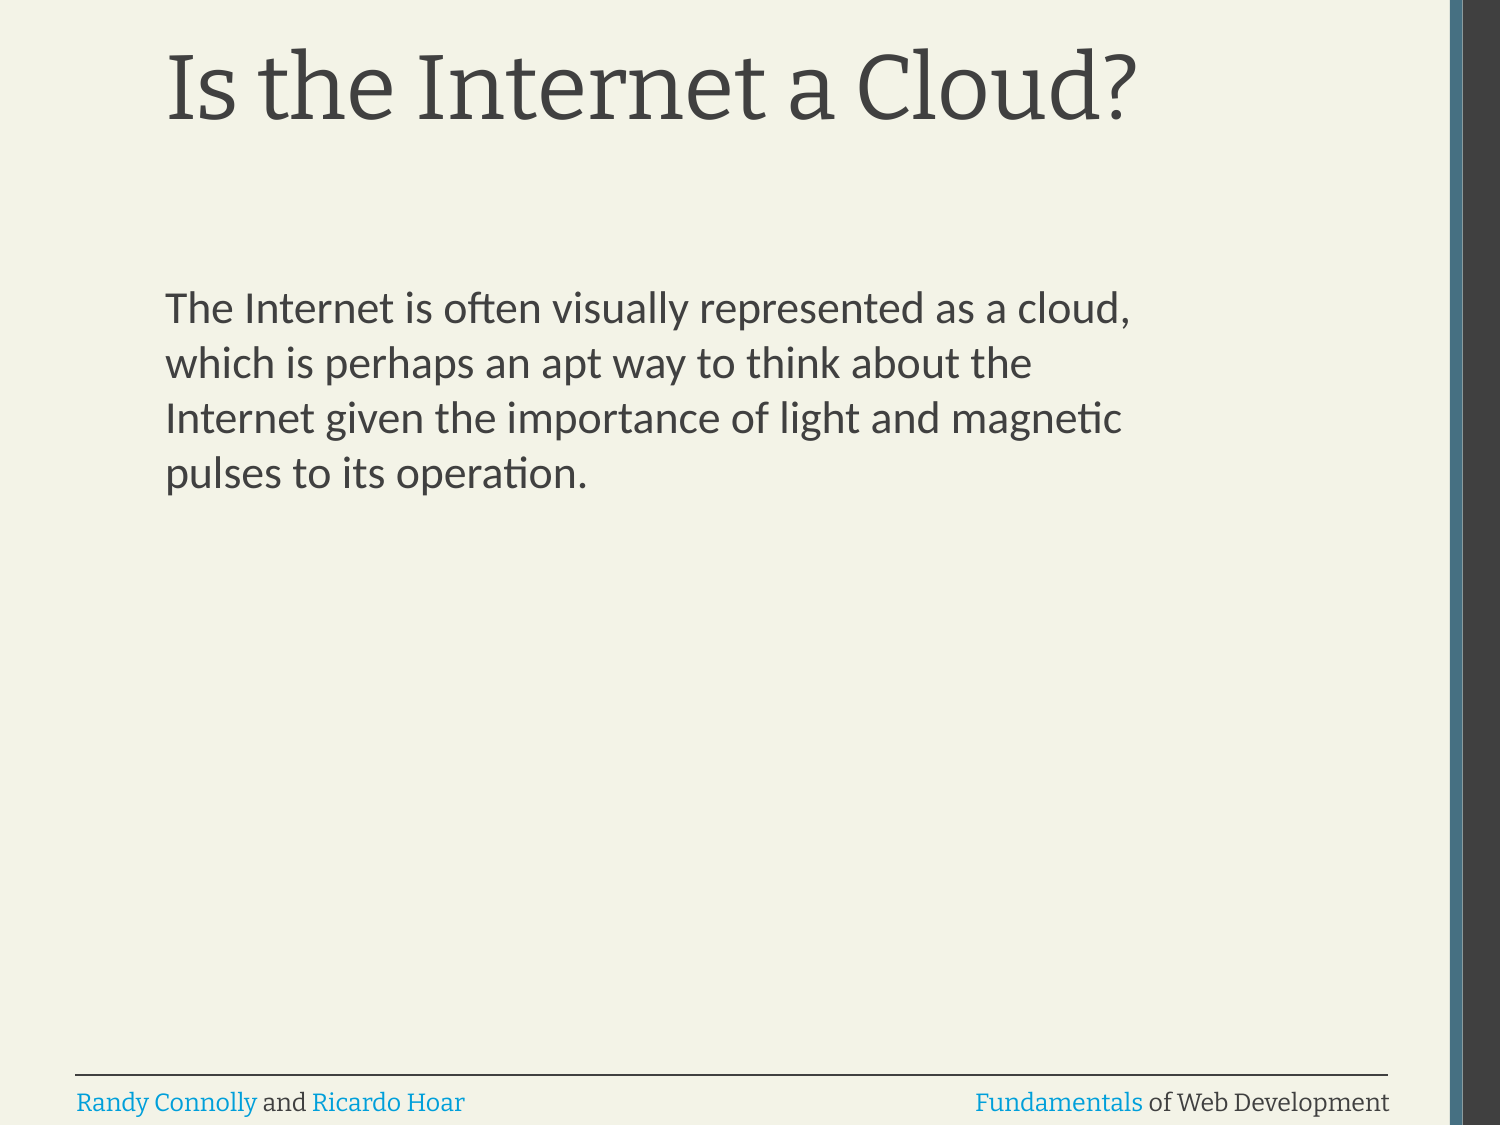

# Is the Internet a Cloud?

The Internet is often visually represented as a cloud, which is perhaps an apt way to think about the Internet given the importance of light and magnetic pulses to its operation.